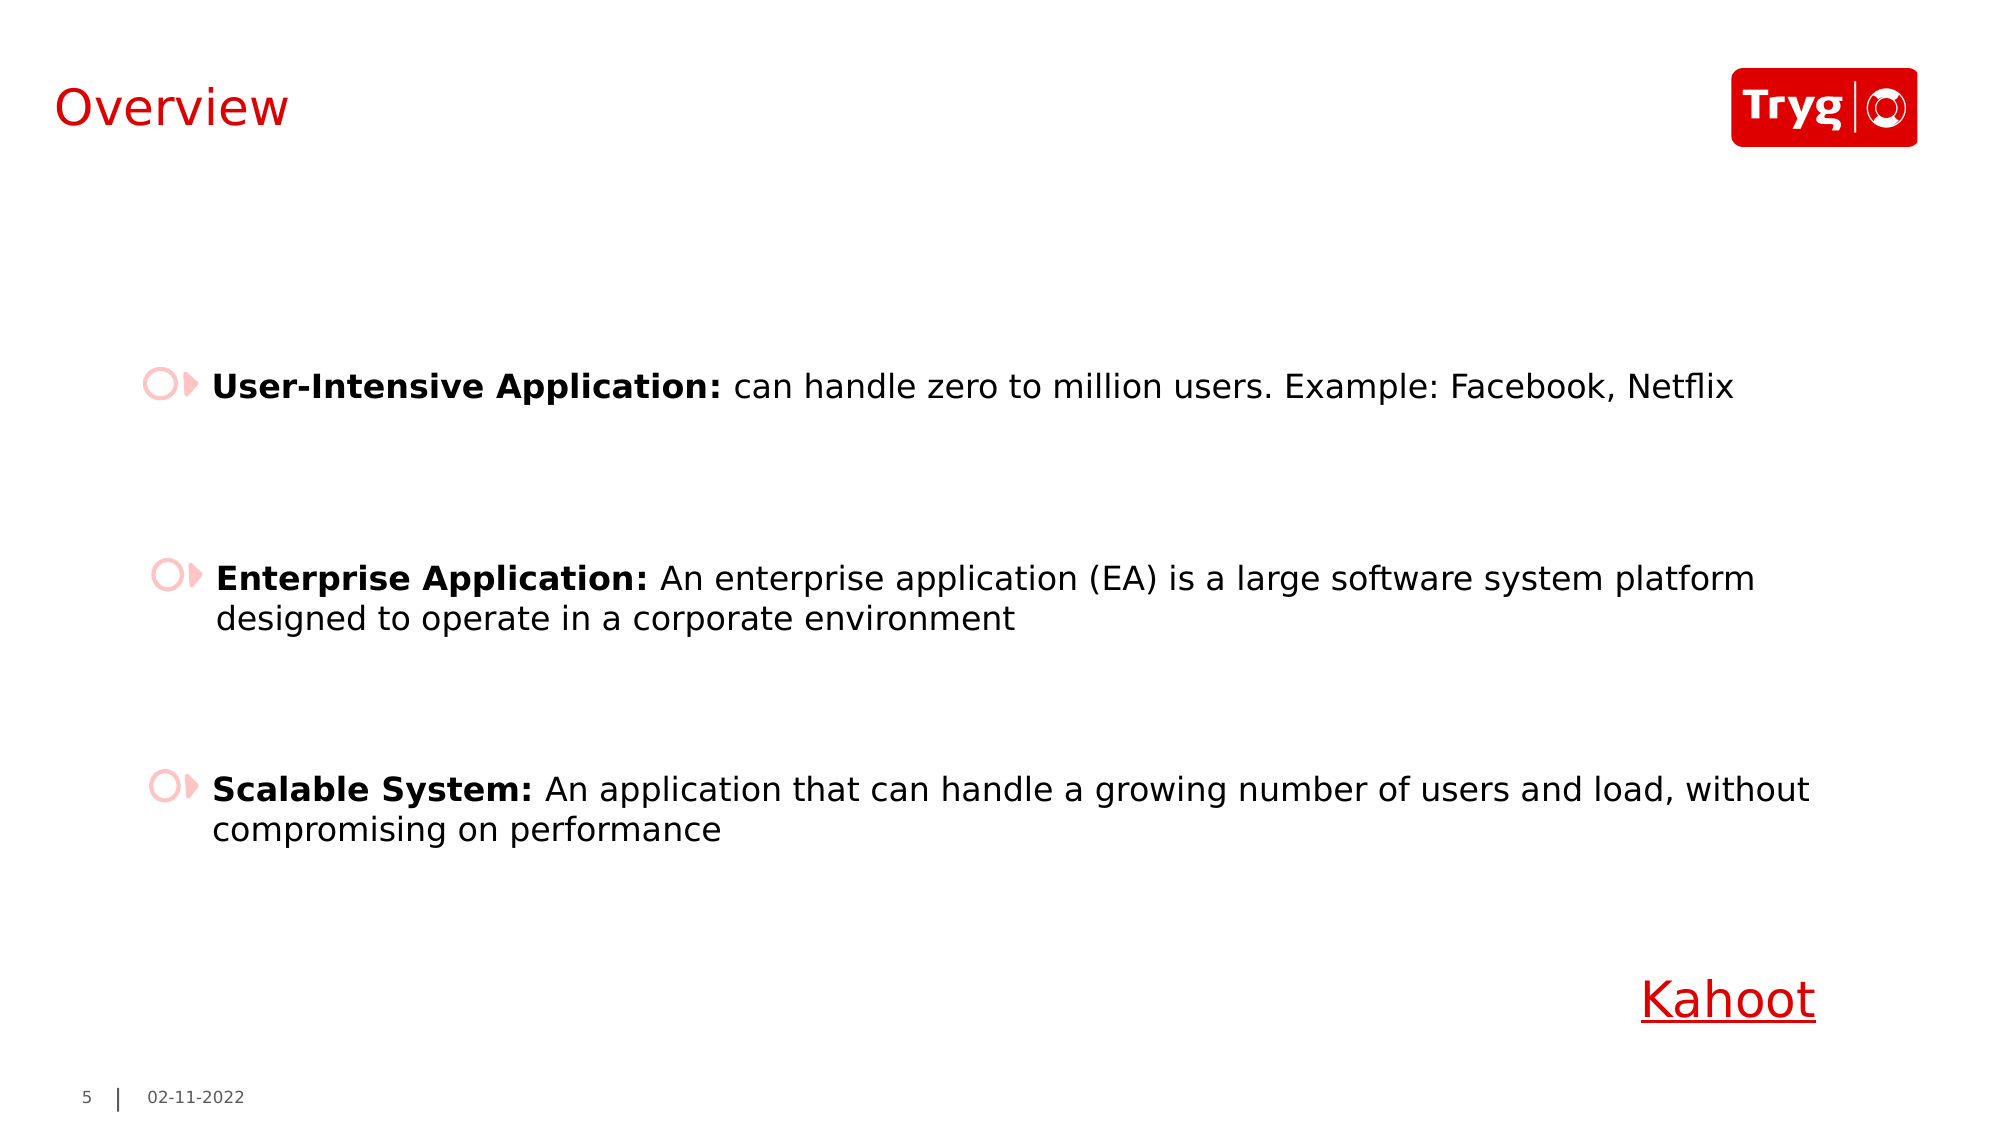

# Overview
User-Intensive Application: can handle zero to million users. Example: Facebook, Netflix

Enterprise Application: An enterprise application (EA) is a large software system platform designed to operate in a corporate environment

Scalable System: An application that can handle a growing number of users and load, without compromising on performance

Kahoot
5
02-11-2022